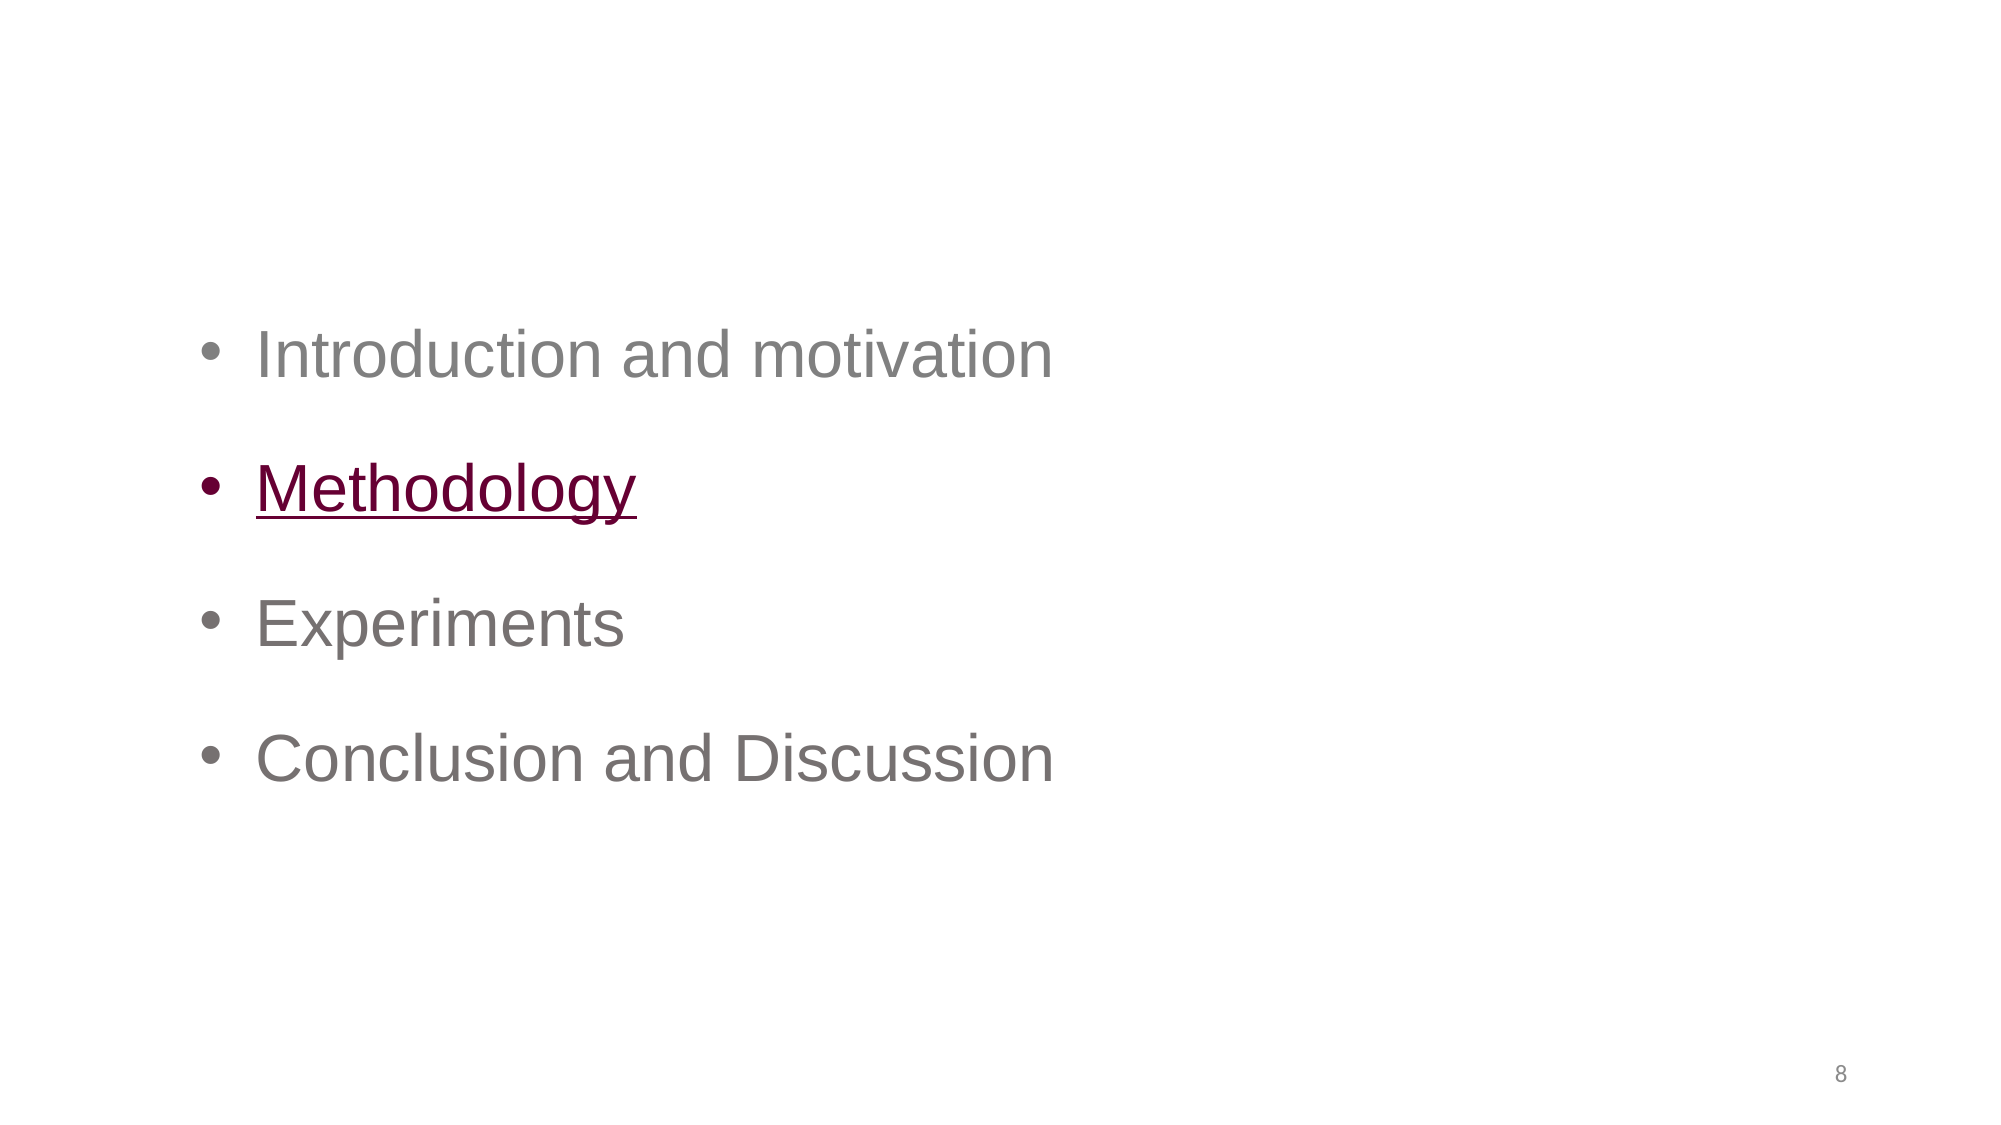

Introduction and motivation
Methodology
Experiments
Conclusion and Discussion
8